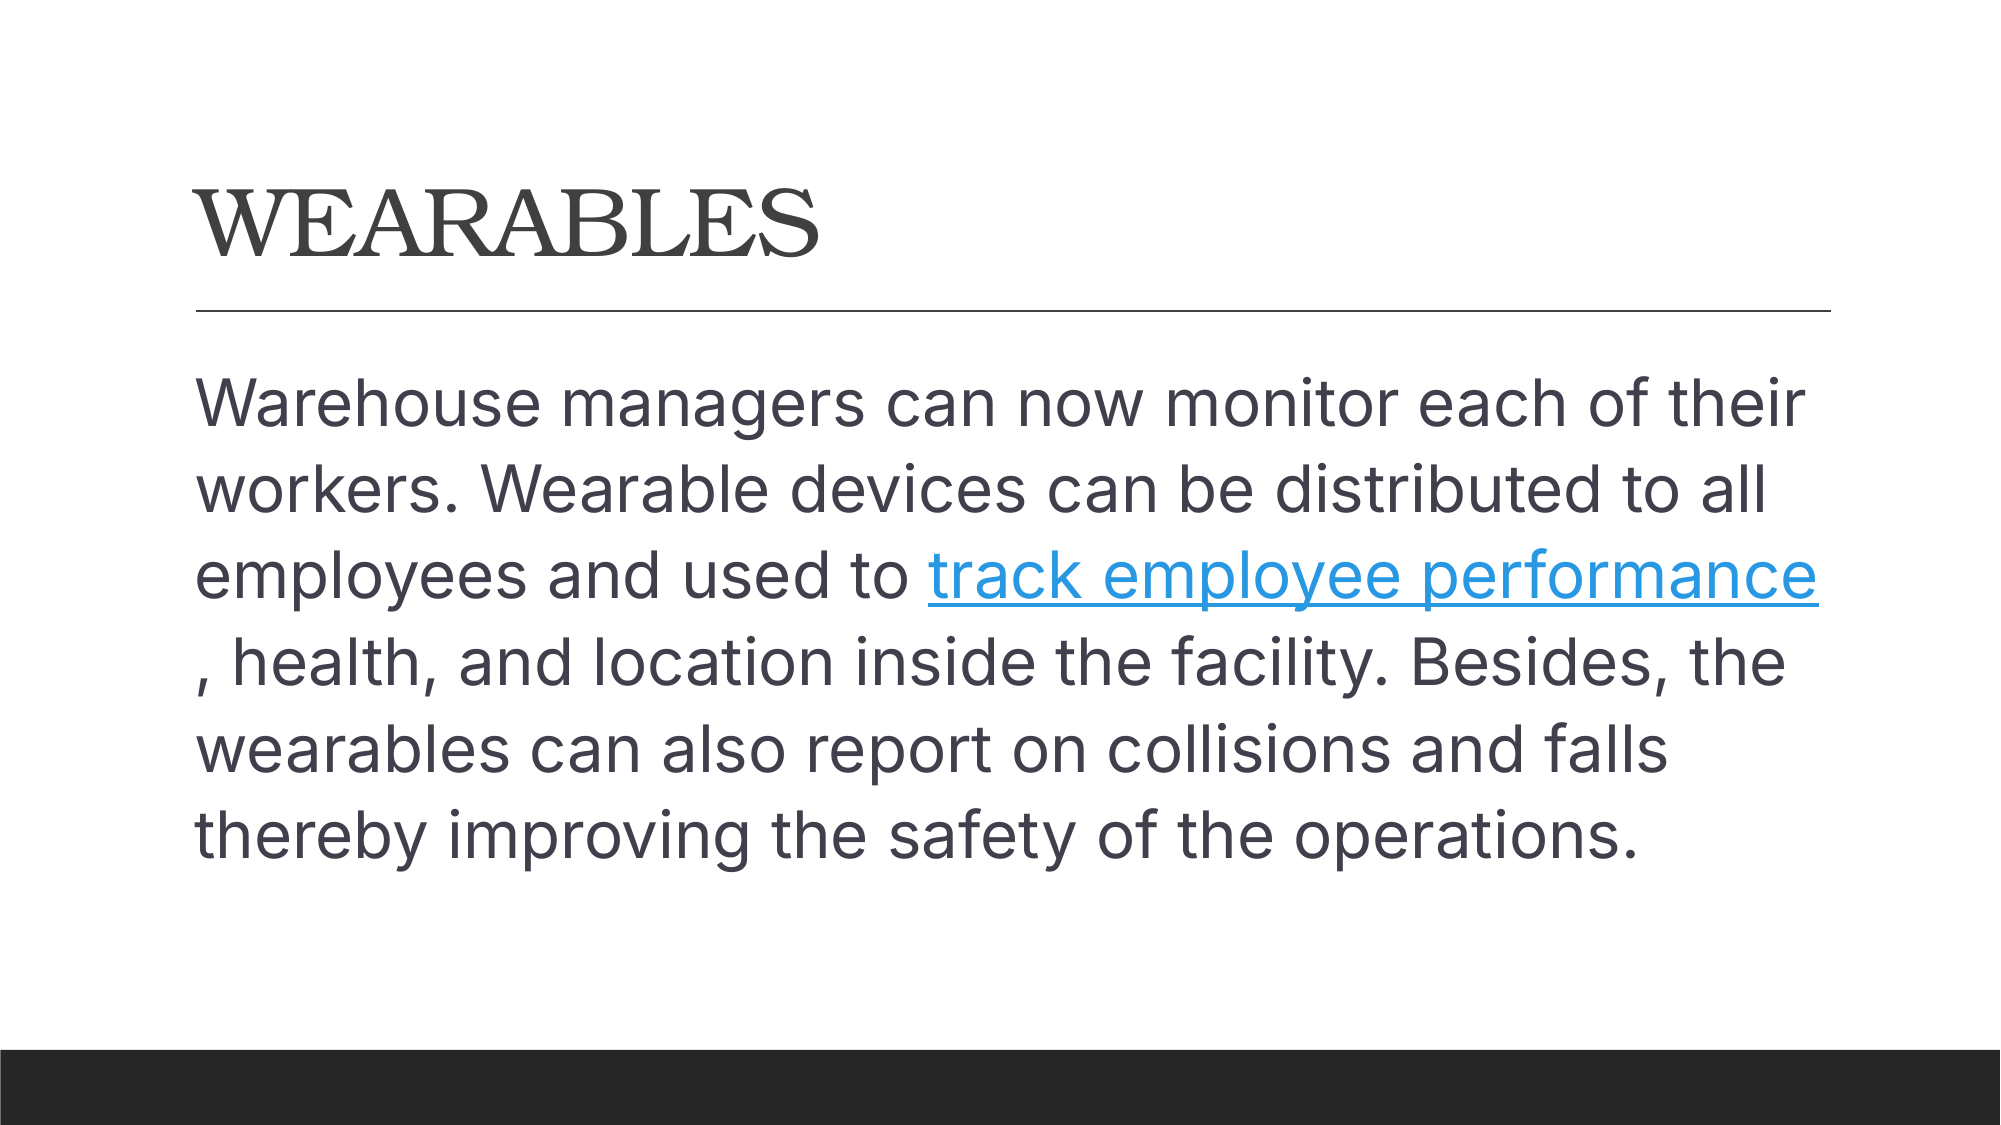

# WEARABLES
Warehouse managers can now monitor each of their workers. Wearable devices can be distributed to all employees and used to track employee performance, health, and location inside the facility. Besides, the wearables can also report on collisions and falls thereby improving the safety of the operations.